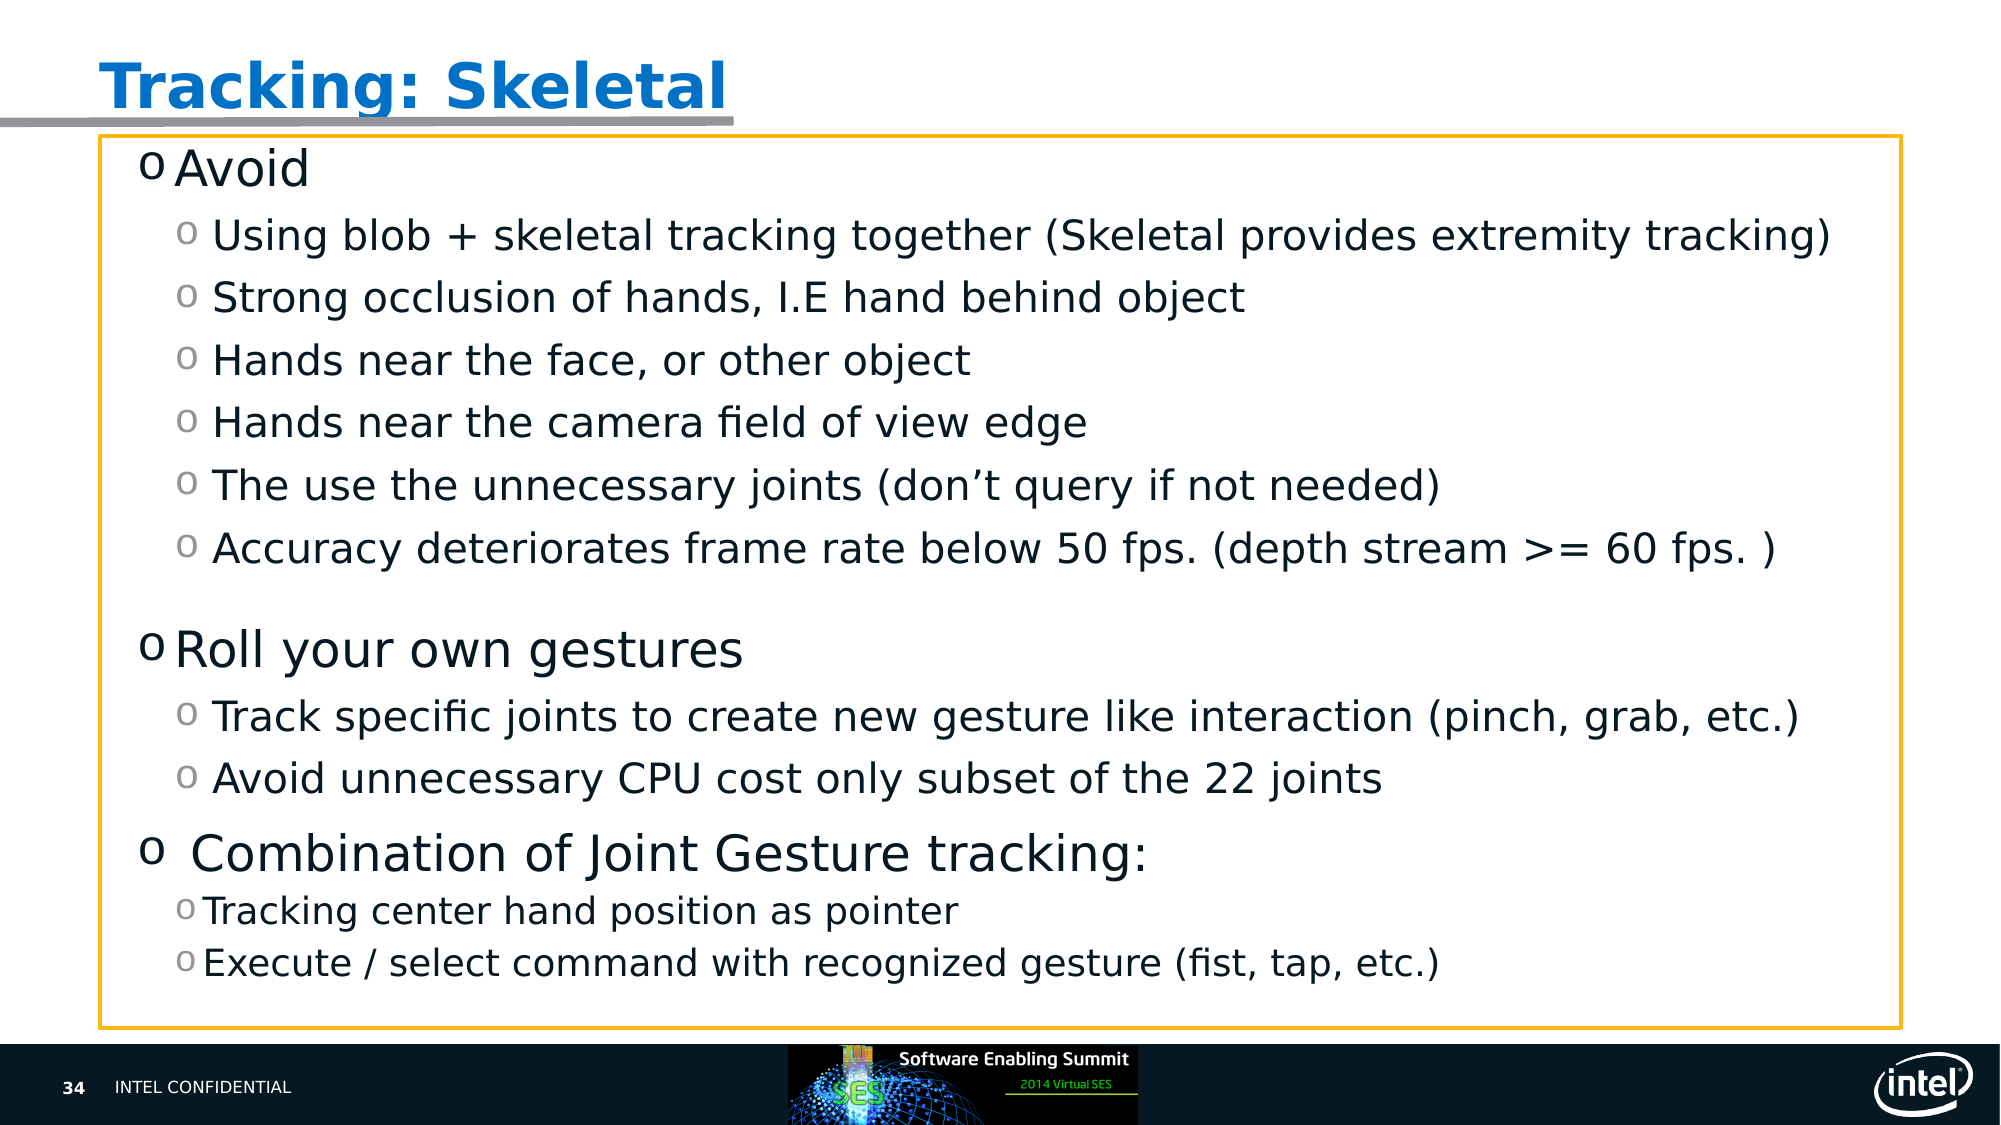

# Tracking: Skeletal
Avoid
Using blob + skeletal tracking together (Skeletal provides extremity tracking)
Strong occlusion of hands, I.E hand behind object
Hands near the face, or other object
Hands near the camera field of view edge
The use the unnecessary joints (don’t query if not needed)
Accuracy deteriorates frame rate below 50 fps. (depth stream >= 60 fps. )
Roll your own gestures
Track specific joints to create new gesture like interaction (pinch, grab, etc.)
Avoid unnecessary CPU cost only subset of the 22 joints
 Combination of Joint Gesture tracking:
Tracking center hand position as pointer
Execute / select command with recognized gesture (fist, tap, etc.)

34